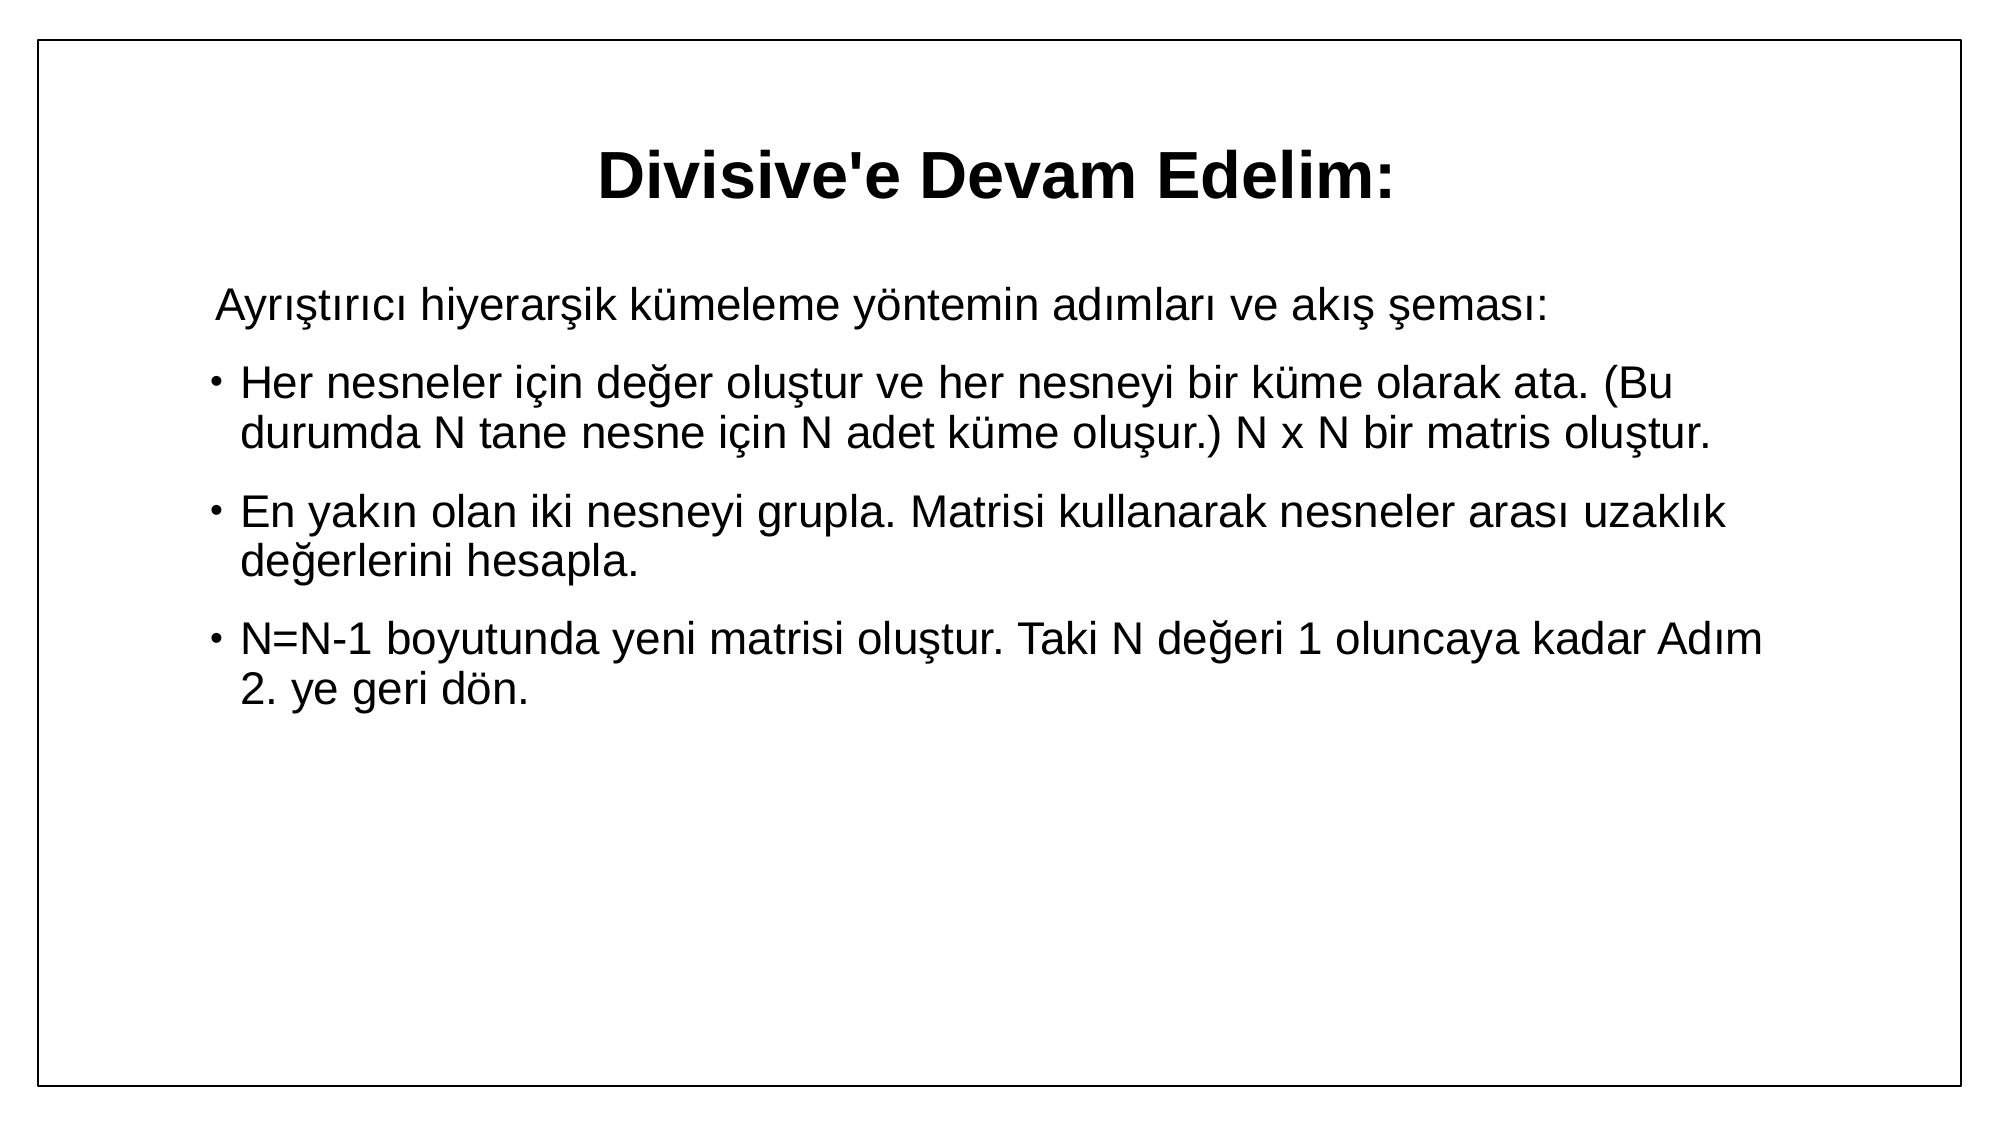

# Divisive'e Devam Edelim:
 Ayrıştırıcı hiyerarşik kümeleme yöntemin adımları ve akış şeması:
Her nesneler için değer oluştur ve her nesneyi bir küme olarak ata. (Bu durumda N tane nesne için N adet küme oluşur.) N x N bir matris oluştur.
En yakın olan iki nesneyi grupla. Matrisi kullanarak nesneler arası uzaklık değerlerini hesapla.
N=N-1 boyutunda yeni matrisi oluştur. Taki N değeri 1 oluncaya kadar Adım 2. ye geri dön.